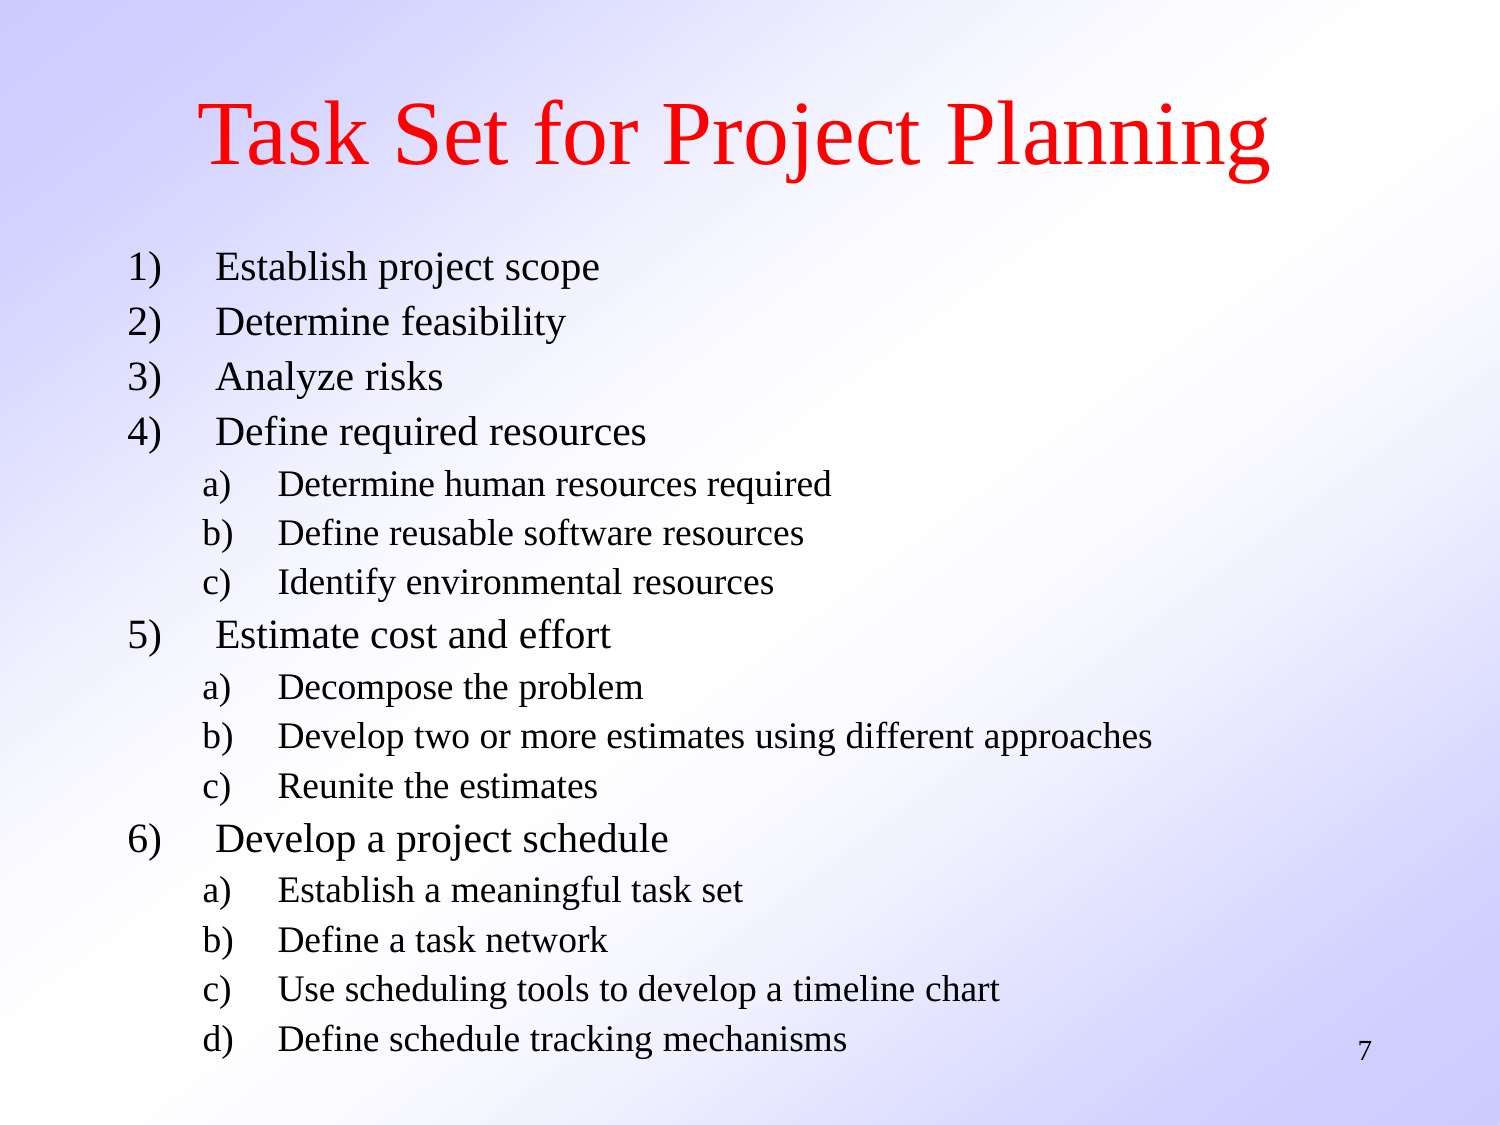

# Task Set for Project Planning
Establish project scope
Determine feasibility
Analyze risks
Define required resources
Determine human resources required
Define reusable software resources
Identify environmental resources
Estimate cost and effort
Decompose the problem
Develop two or more estimates using different approaches
Reunite the estimates
Develop a project schedule
Establish a meaningful task set
Define a task network
Use scheduling tools to develop a timeline chart
Define schedule tracking mechanisms
7